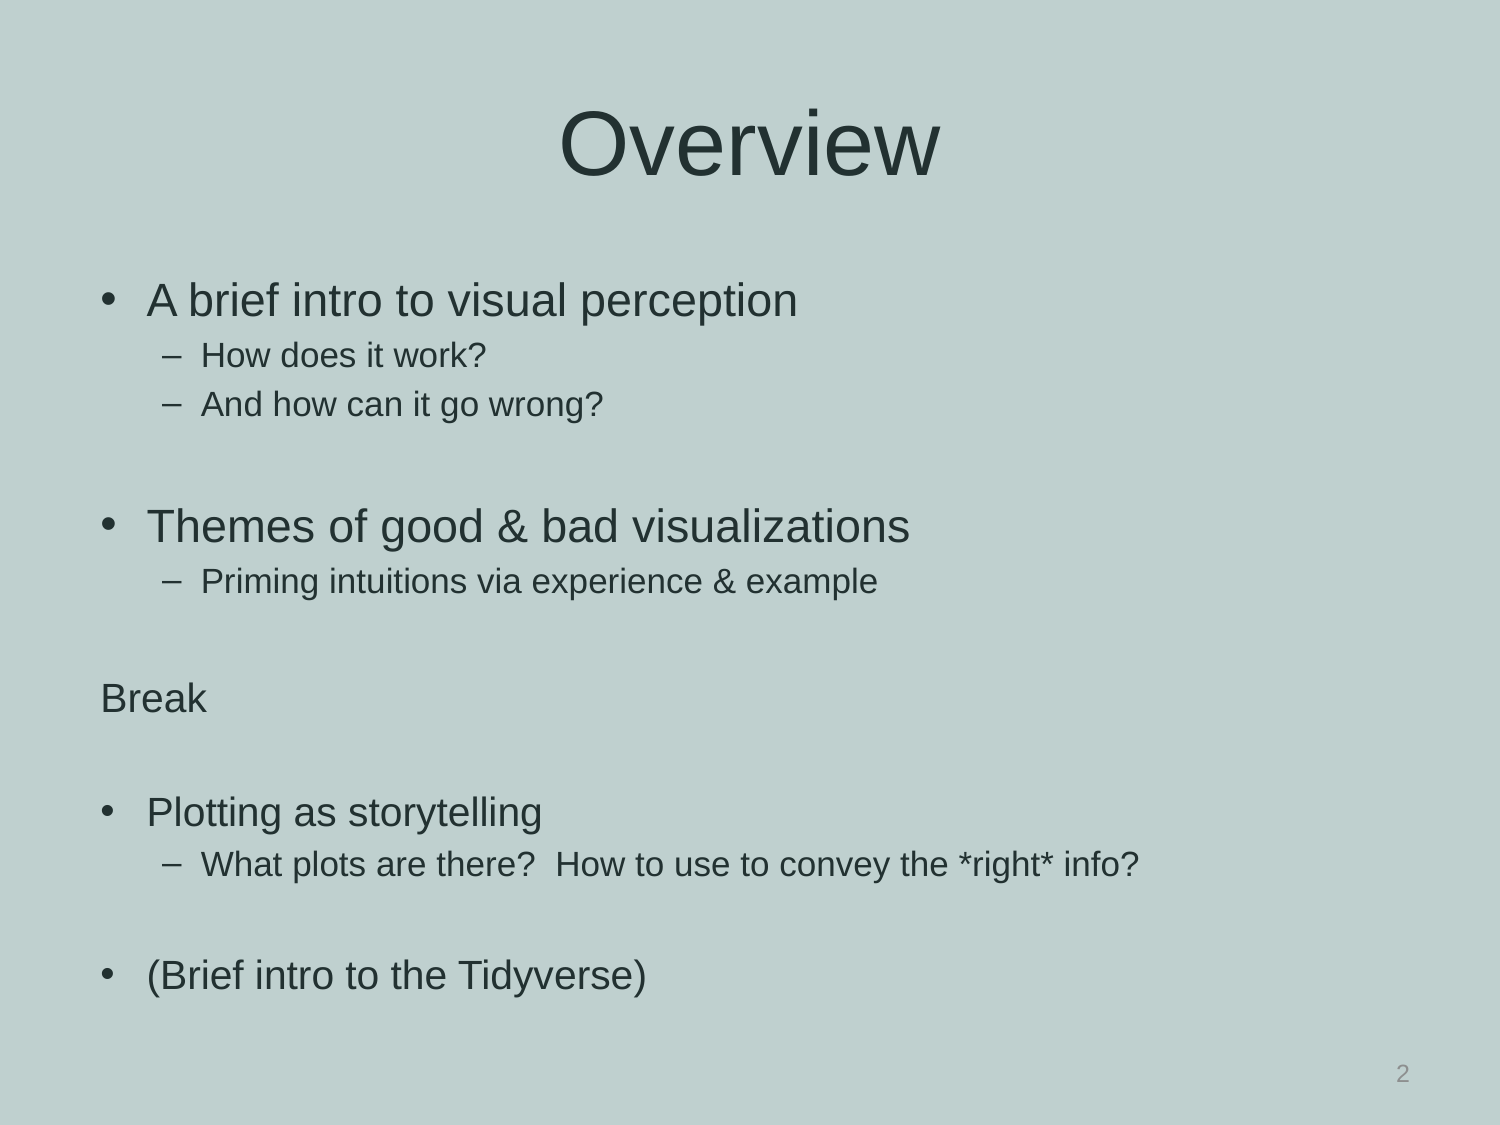

# Overview
A brief intro to visual perception
How does it work?
And how can it go wrong?

Themes of good & bad visualizations
Priming intuitions via experience & example

Break

Plotting as storytelling
What plots are there?  How to use to convey the *right* info?

(Brief intro to the Tidyverse)

2